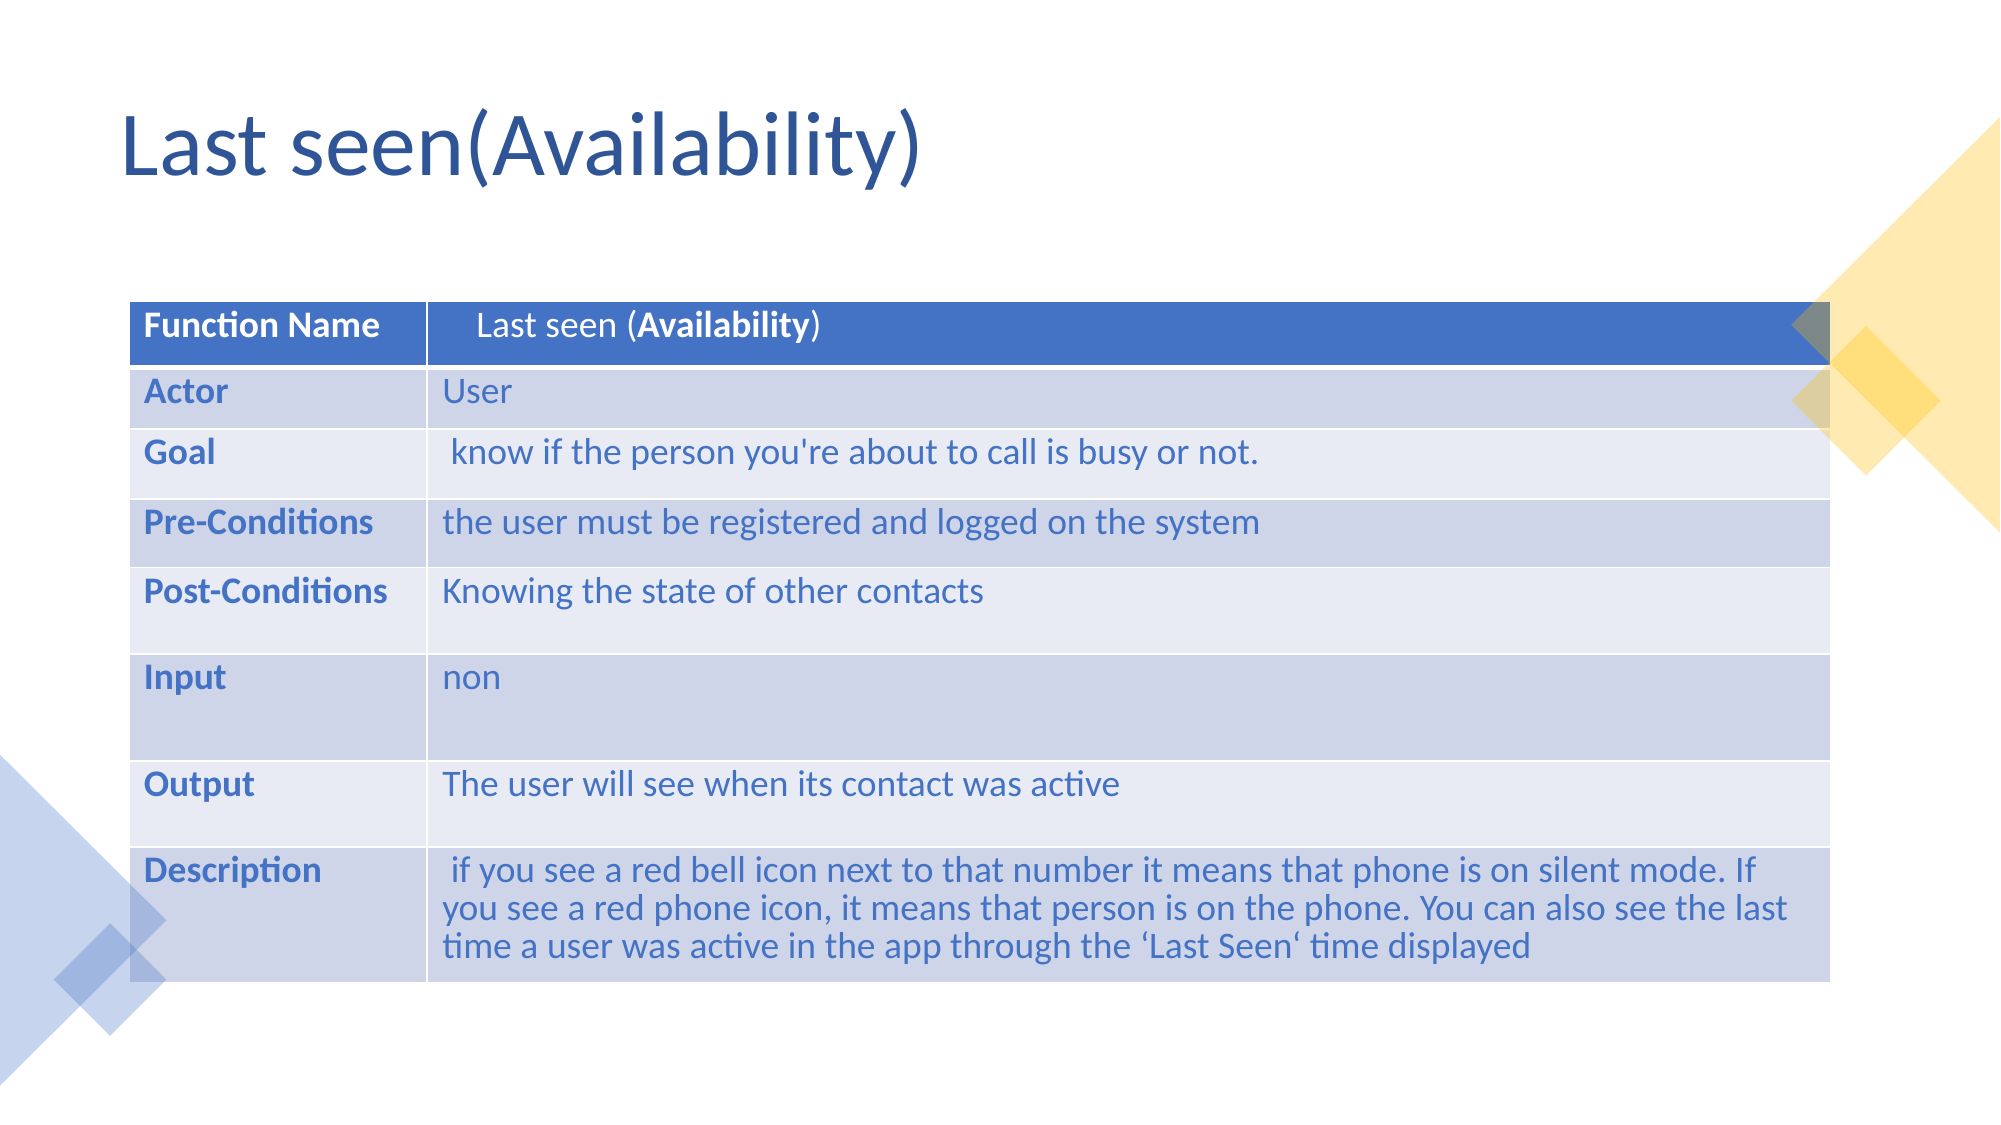

# Last seen(Availability)

| Function Name | Last seen (Availability) |
| --- | --- |
| Actor | User |
| Goal | know if the person you're about to call is busy or not. |
| Pre-Conditions | the user must be registered and logged on the system |
| Post-Conditions | Knowing the state of other contacts |
| Input | non |
| Output | The user will see when its contact was active |
| Description | if you see a red bell icon next to that number it means that phone is on silent mode. If you see a red phone icon, it means that person is on the phone. You can also see the last time a user was active in the app through the ‘Last Seen‘ time displayed |